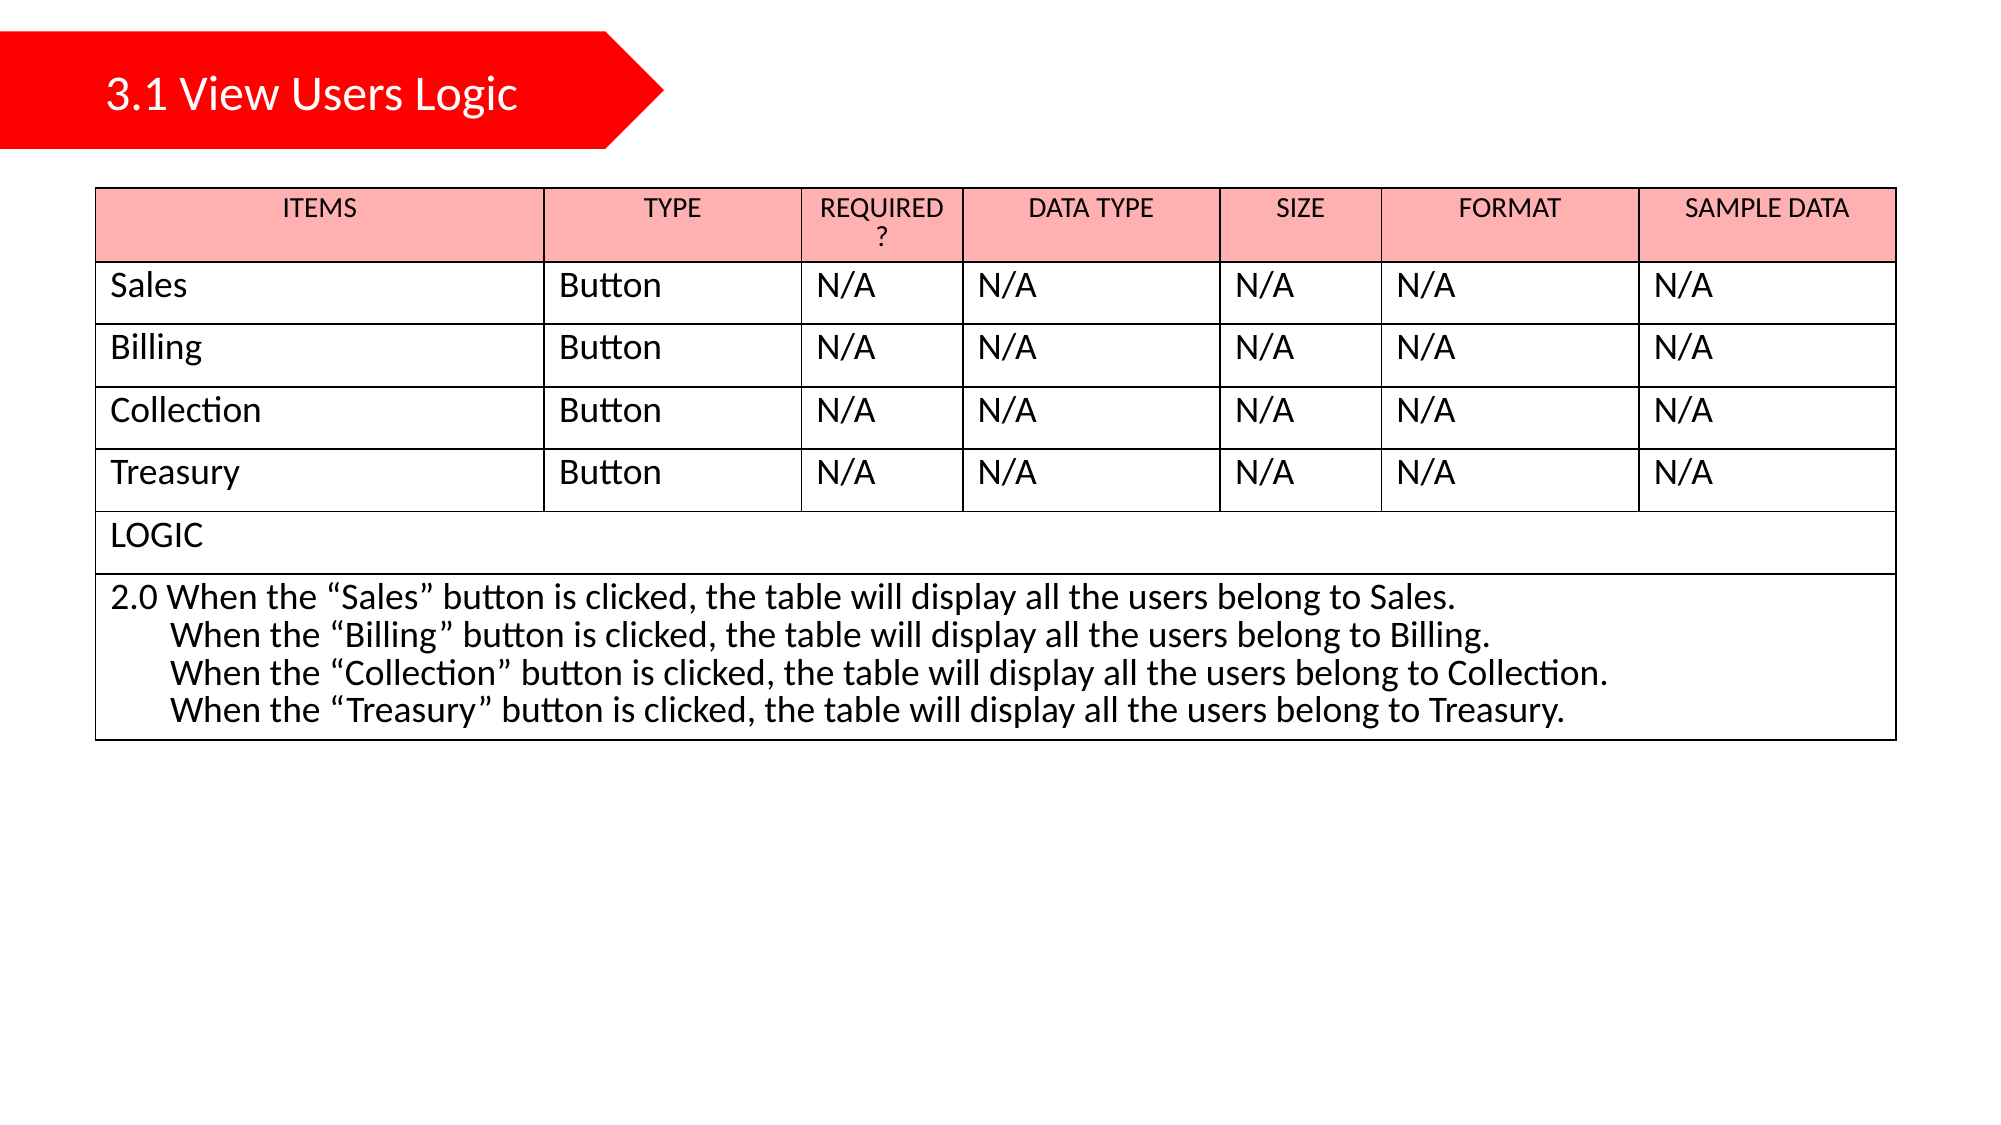

3.1 View Users Logic
| ITEMS | TYPE | REQUIRED? | DATA TYPE | SIZE | FORMAT | SAMPLE DATA |
| --- | --- | --- | --- | --- | --- | --- |
| Sales | Button | N/A | N/A | N/A | N/A | N/A |
| Billing | Button | N/A | N/A | N/A | N/A | N/A |
| Collection | Button | N/A | N/A | N/A | N/A | N/A |
| Treasury | Button | N/A | N/A | N/A | N/A | N/A |
| LOGIC |  |  |  |  |  |  |
| 2.0 When the “Sales” button is clicked, the table will display all the users belong to Sales. When the “Billing” button is clicked, the table will display all the users belong to Billing. When the “Collection” button is clicked, the table will display all the users belong to Collection. When the “Treasury” button is clicked, the table will display all the users belong to Treasury. |  |  |  |  |  |  |